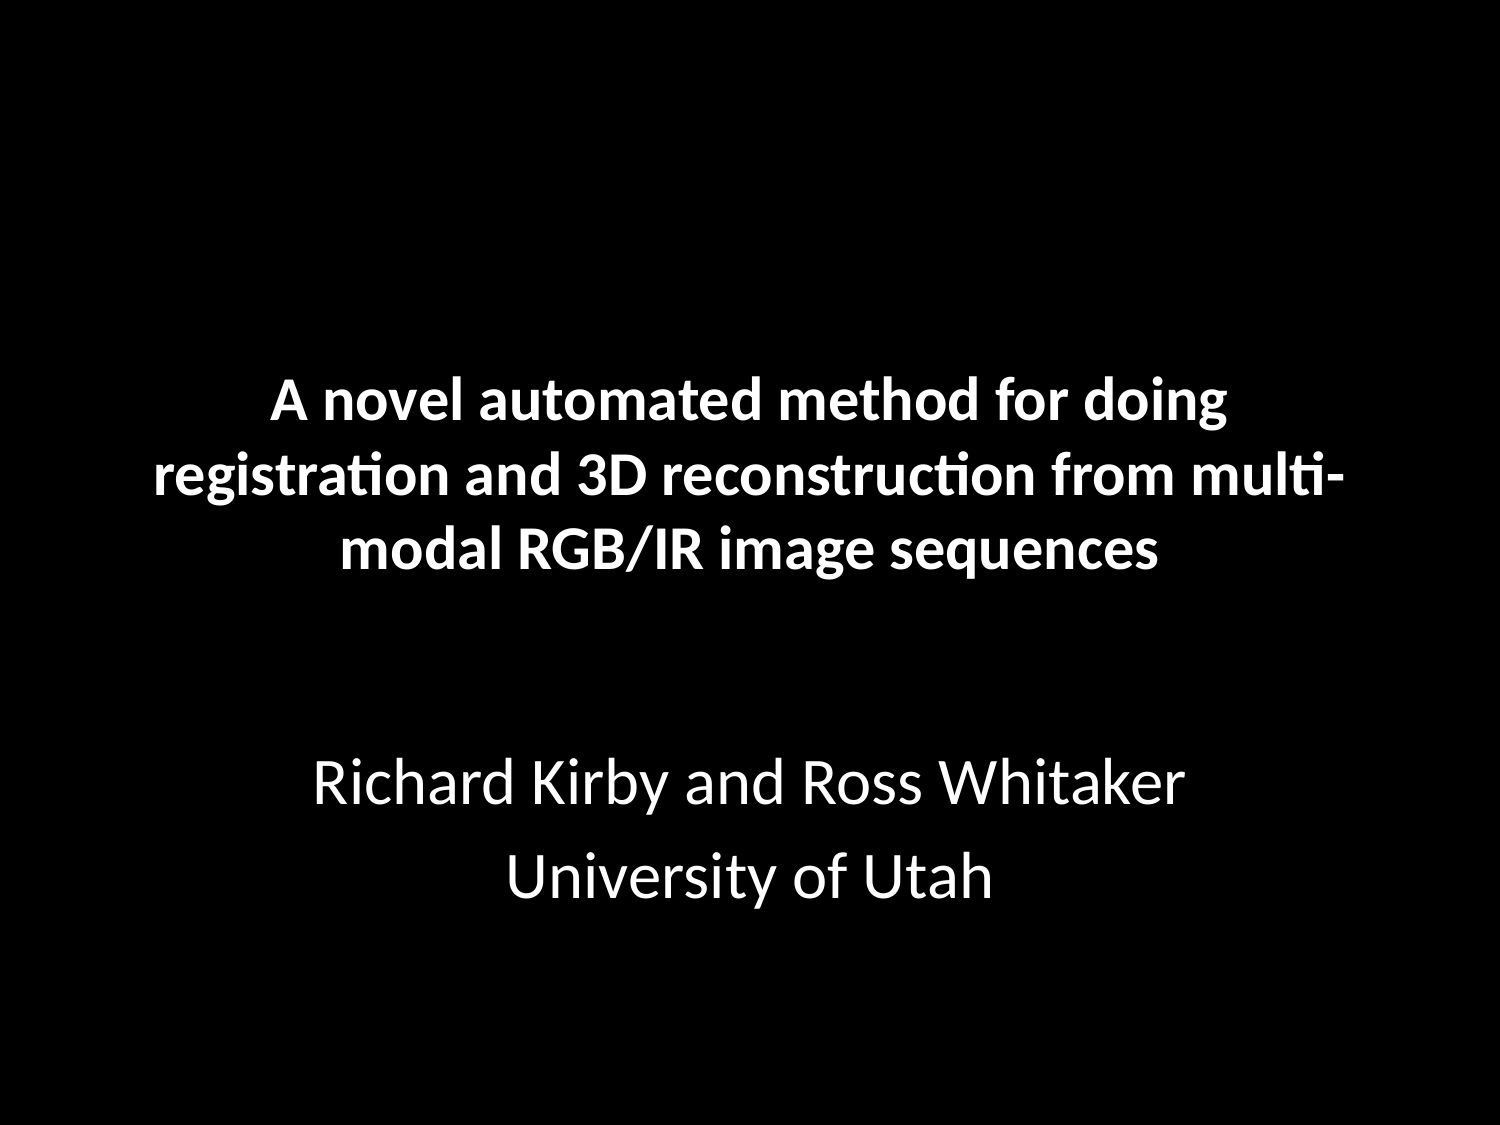

# A novel automated method for doing registration and 3D reconstruction from multi-modal RGB/IR image sequences

Richard Kirby and Ross Whitaker
University of Utah